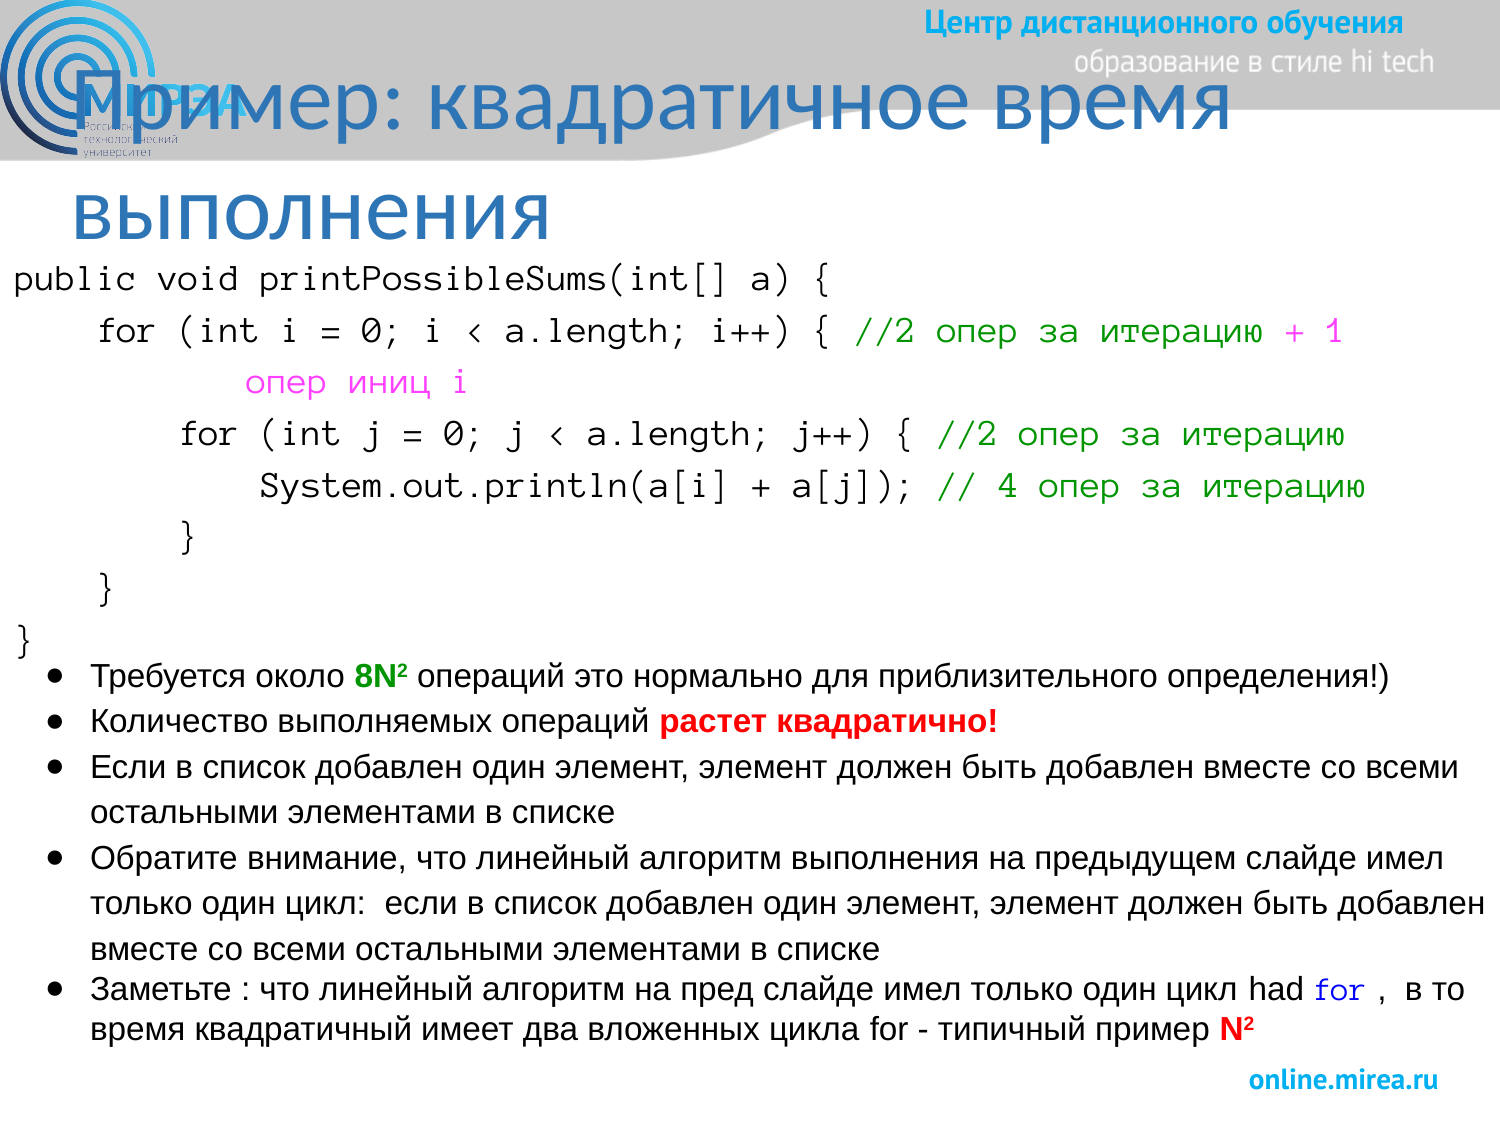

Пример: квадратичное время выполнения
public void printPossibleSums(int[] a) {
    for (int i = 0; i < a.length; i++) { //2 опер за итерацию + 1 	    опер иниц i
        for (int j = 0; j < a.length; j++) { //2 oпер за итерацию
            System.out.println(a[i] + a[j]); // 4 oпер за итерацию
        }
    }
}
Требуется около 8N2 операций это нормально для приблизительного определения!)
Количество выполняемых операций растет квадратично!
Если в список добавлен один элемент, элемент должен быть добавлен вместе со всеми остальными элементами в списке
Обратите внимание, что линейный алгоритм выполнения на предыдущем слайде имел только один цикл:  если в список добавлен один элемент, элемент должен быть добавлен вместе со всеми остальными элементами в списке
Заметьте : что линейный алгоритм на пред слайде имел только один цикл had for ,  в то время квадратичный имеет два вложенных цикла for - типичный пример N2